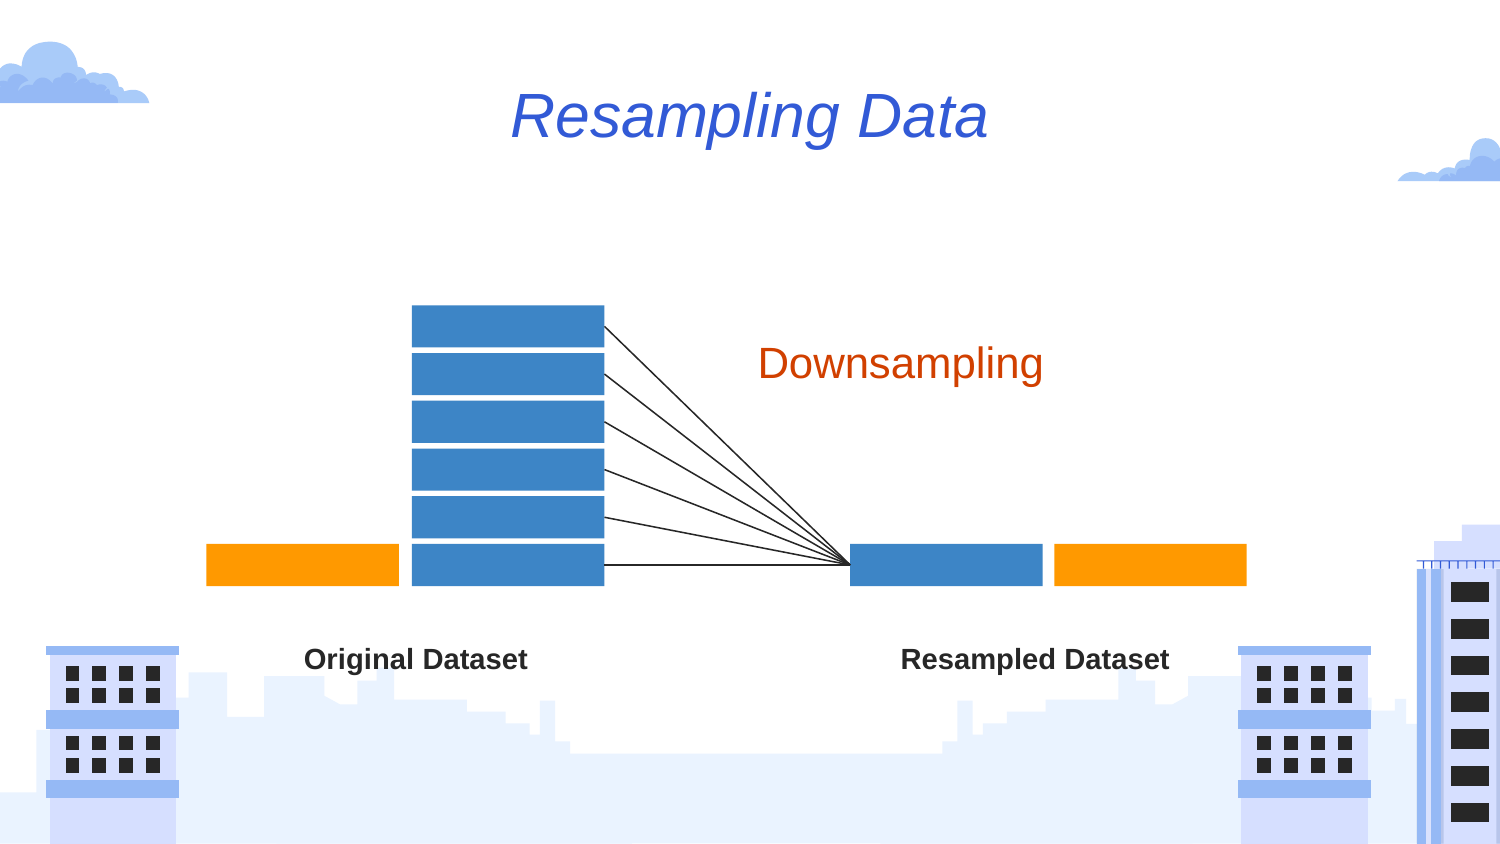

Resampling Data

Downsampling

Original Dataset
Resampled Dataset